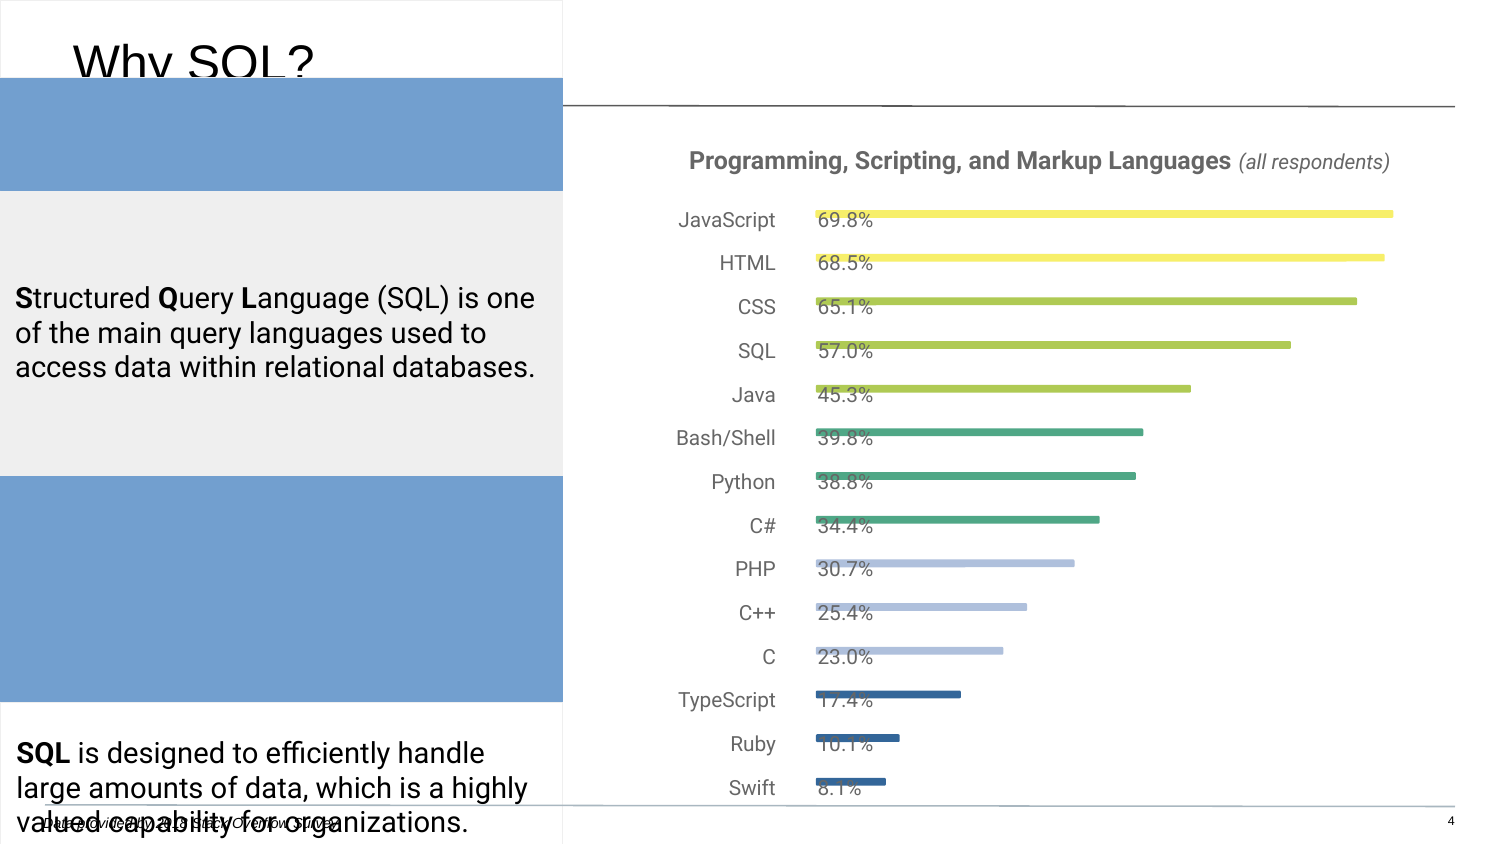

# Why SQL?
|  |
| --- |
|  |
|  |
| Structured Query Language (SQL) is one of the main query languages used to access data within relational databases. |
|  |
|  |
|  |
|  |
| SQL is designed to efficiently handle large amounts of data, which is a highly valued capability for organizations. |
|  |
| Experienced SQL programmers are in high demand. |
|  |
|  |
|  |
|  |
Programming, Scripting, and Markup Languages (all respondents)
JavaScript
HTML
CSS
SQL
Java
Bash/Shell
Python
C#
PHP
C++
C
TypeScript
Ruby
Swift
69.8%
68.5%
65.1%
57.0%
45.3%
39.8%
38.8%
34.4%
30.7%
25.4%
23.0%
17.4%
10.1%
8.1%

Data provided by 2018 Stack Overflow Survey
4